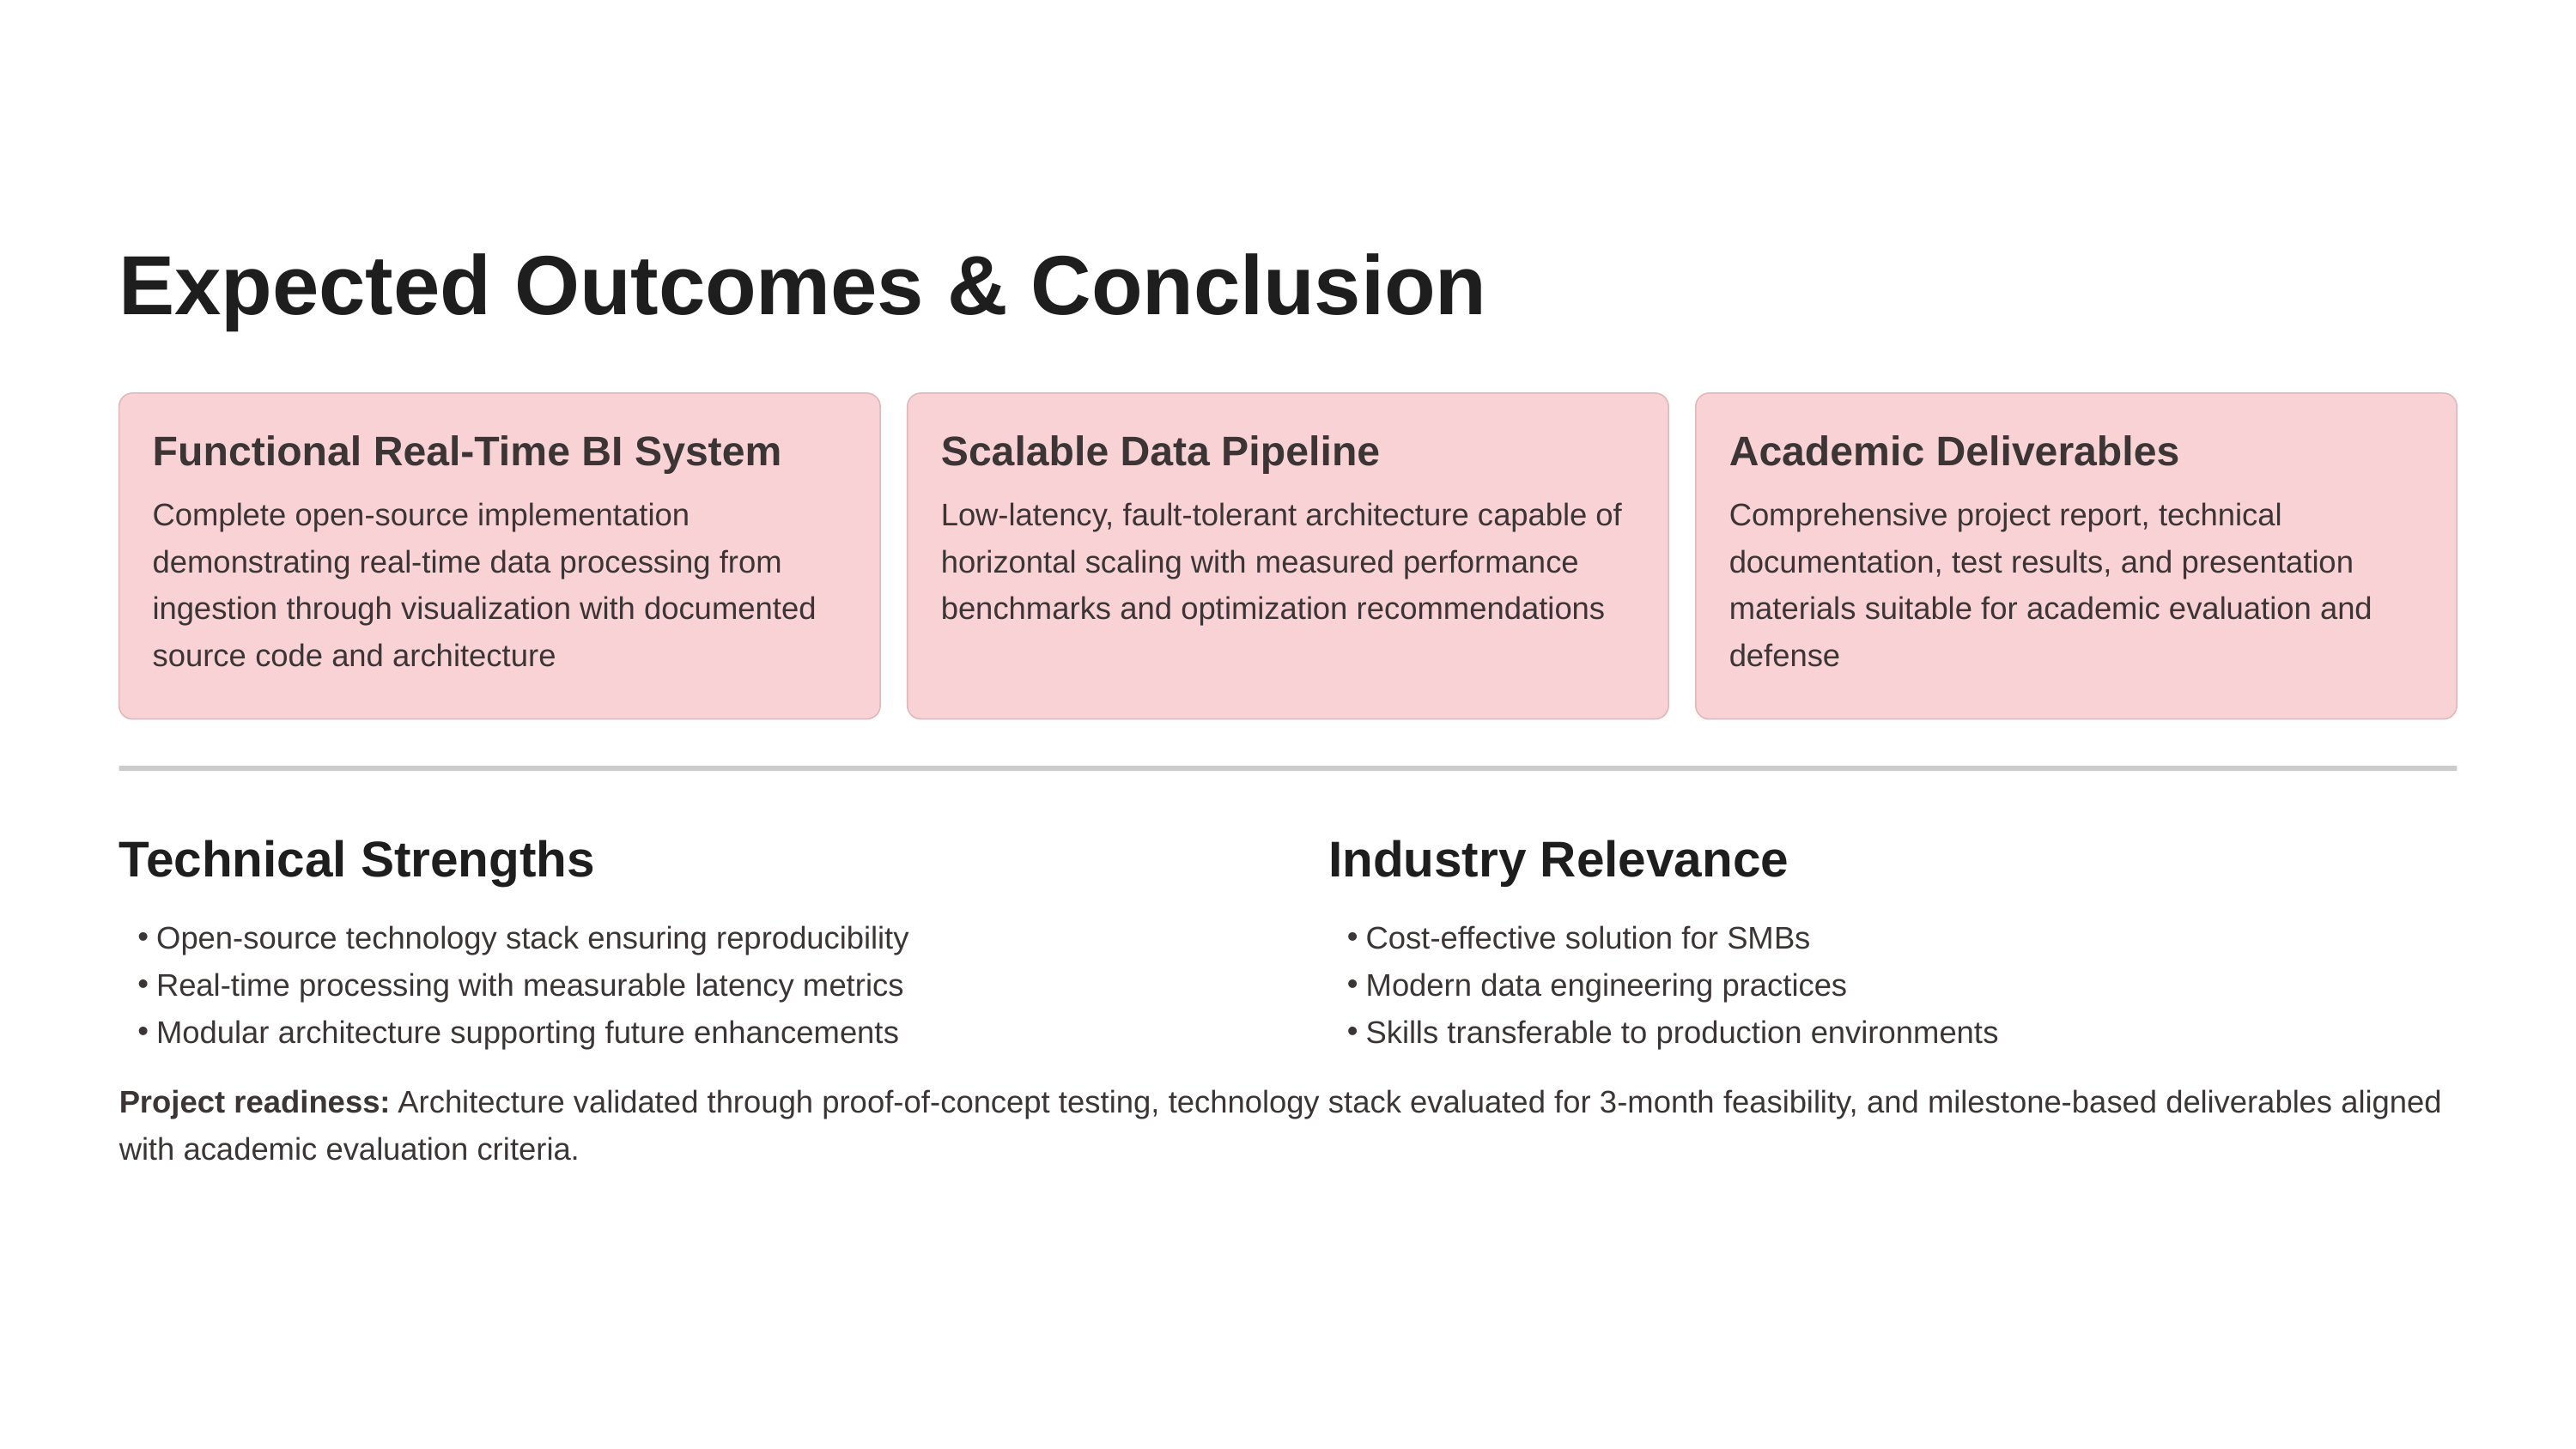

Expected Outcomes & Conclusion

Functional Real-Time BI System
Scalable Data Pipeline
Academic Deliverables
Complete open-source implementation demonstrating real-time data processing from ingestion through visualization with documented source code and architecture
Low-latency, fault-tolerant architecture capable of horizontal scaling with measured performance benchmarks and optimization recommendations
Comprehensive project report, technical documentation, test results, and presentation materials suitable for academic evaluation and defense

Technical Strengths
Industry Relevance
Open-source technology stack ensuring reproducibility
Real-time processing with measurable latency metrics
Modular architecture supporting future enhancements
Cost-effective solution for SMBs
Modern data engineering practices
Skills transferable to production environments
Project readiness: Architecture validated through proof-of-concept testing, technology stack evaluated for 3-month feasibility, and milestone-based deliverables aligned with academic evaluation criteria.